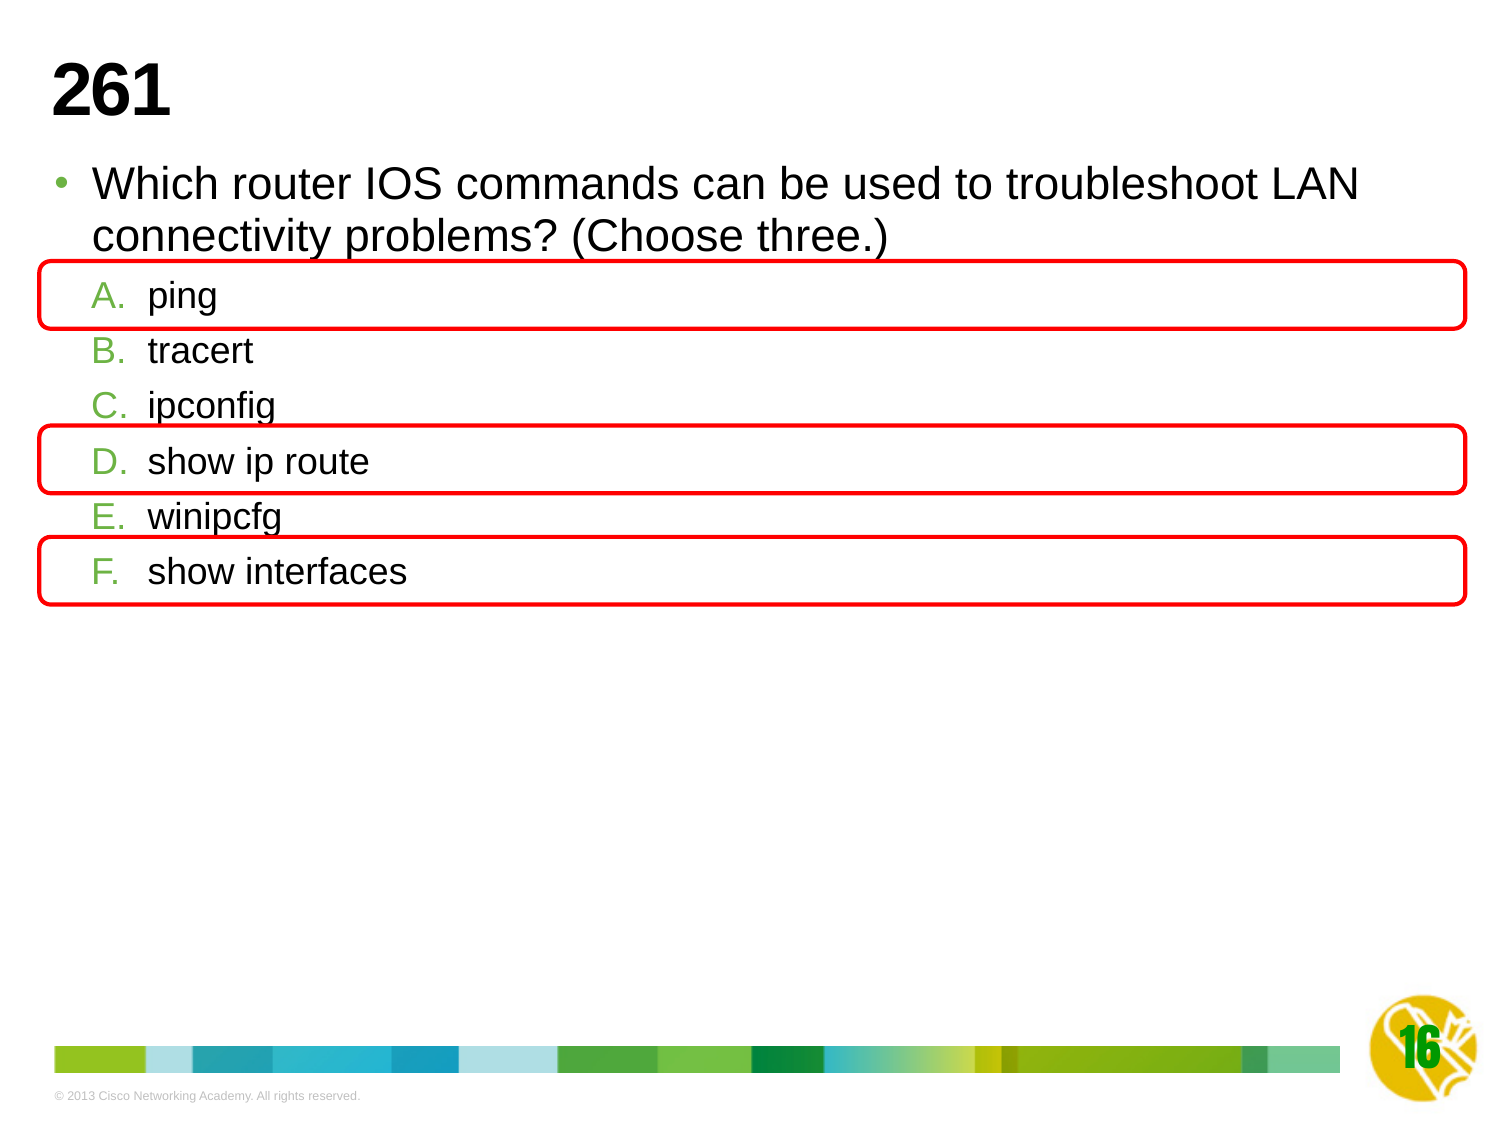

# 261
Which router IOS commands can be used to troubleshoot LAN connectivity problems? (Choose three.)
ping
tracert
ipconfig
show ip route
winipcfg
show interfaces